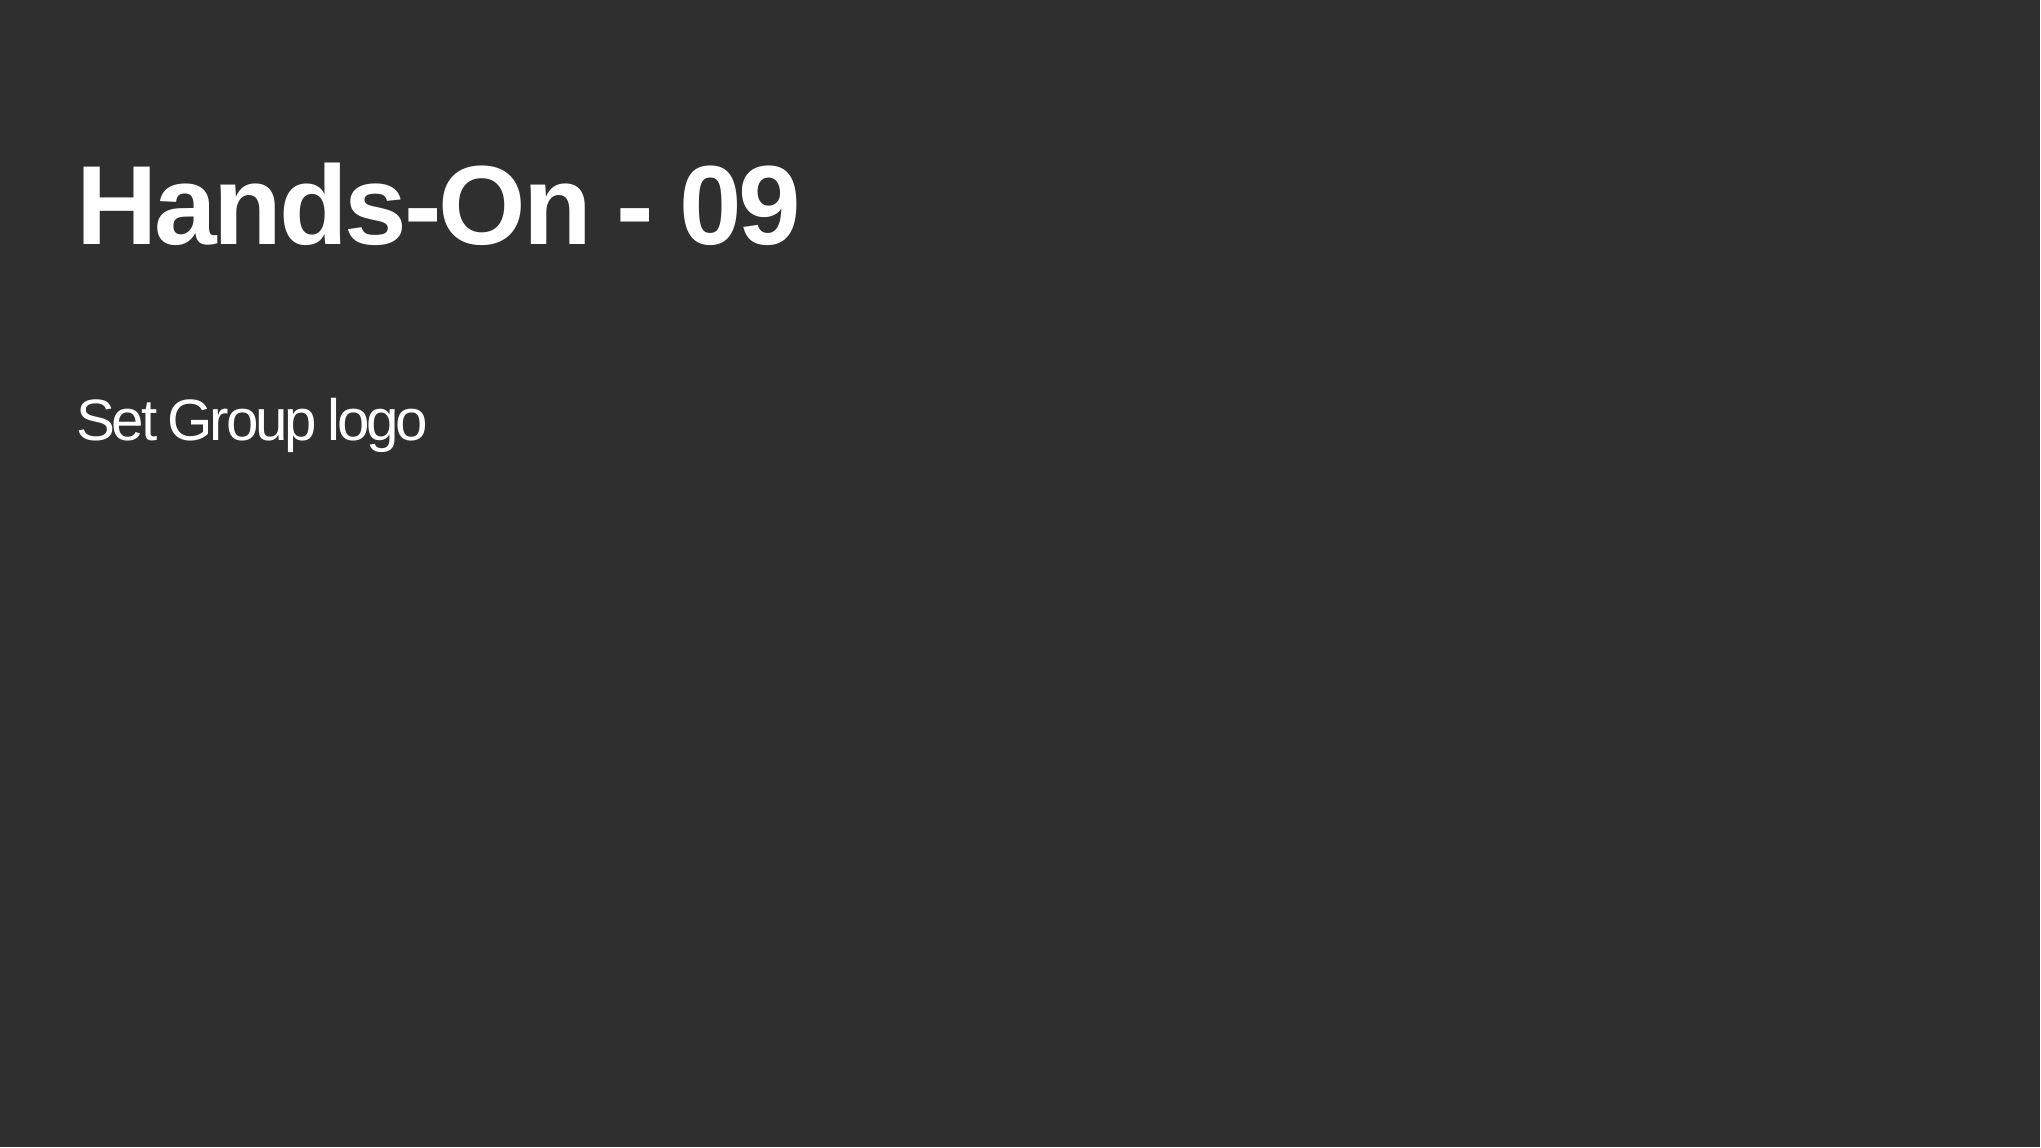

# Hands-On - 09 Set Group logo